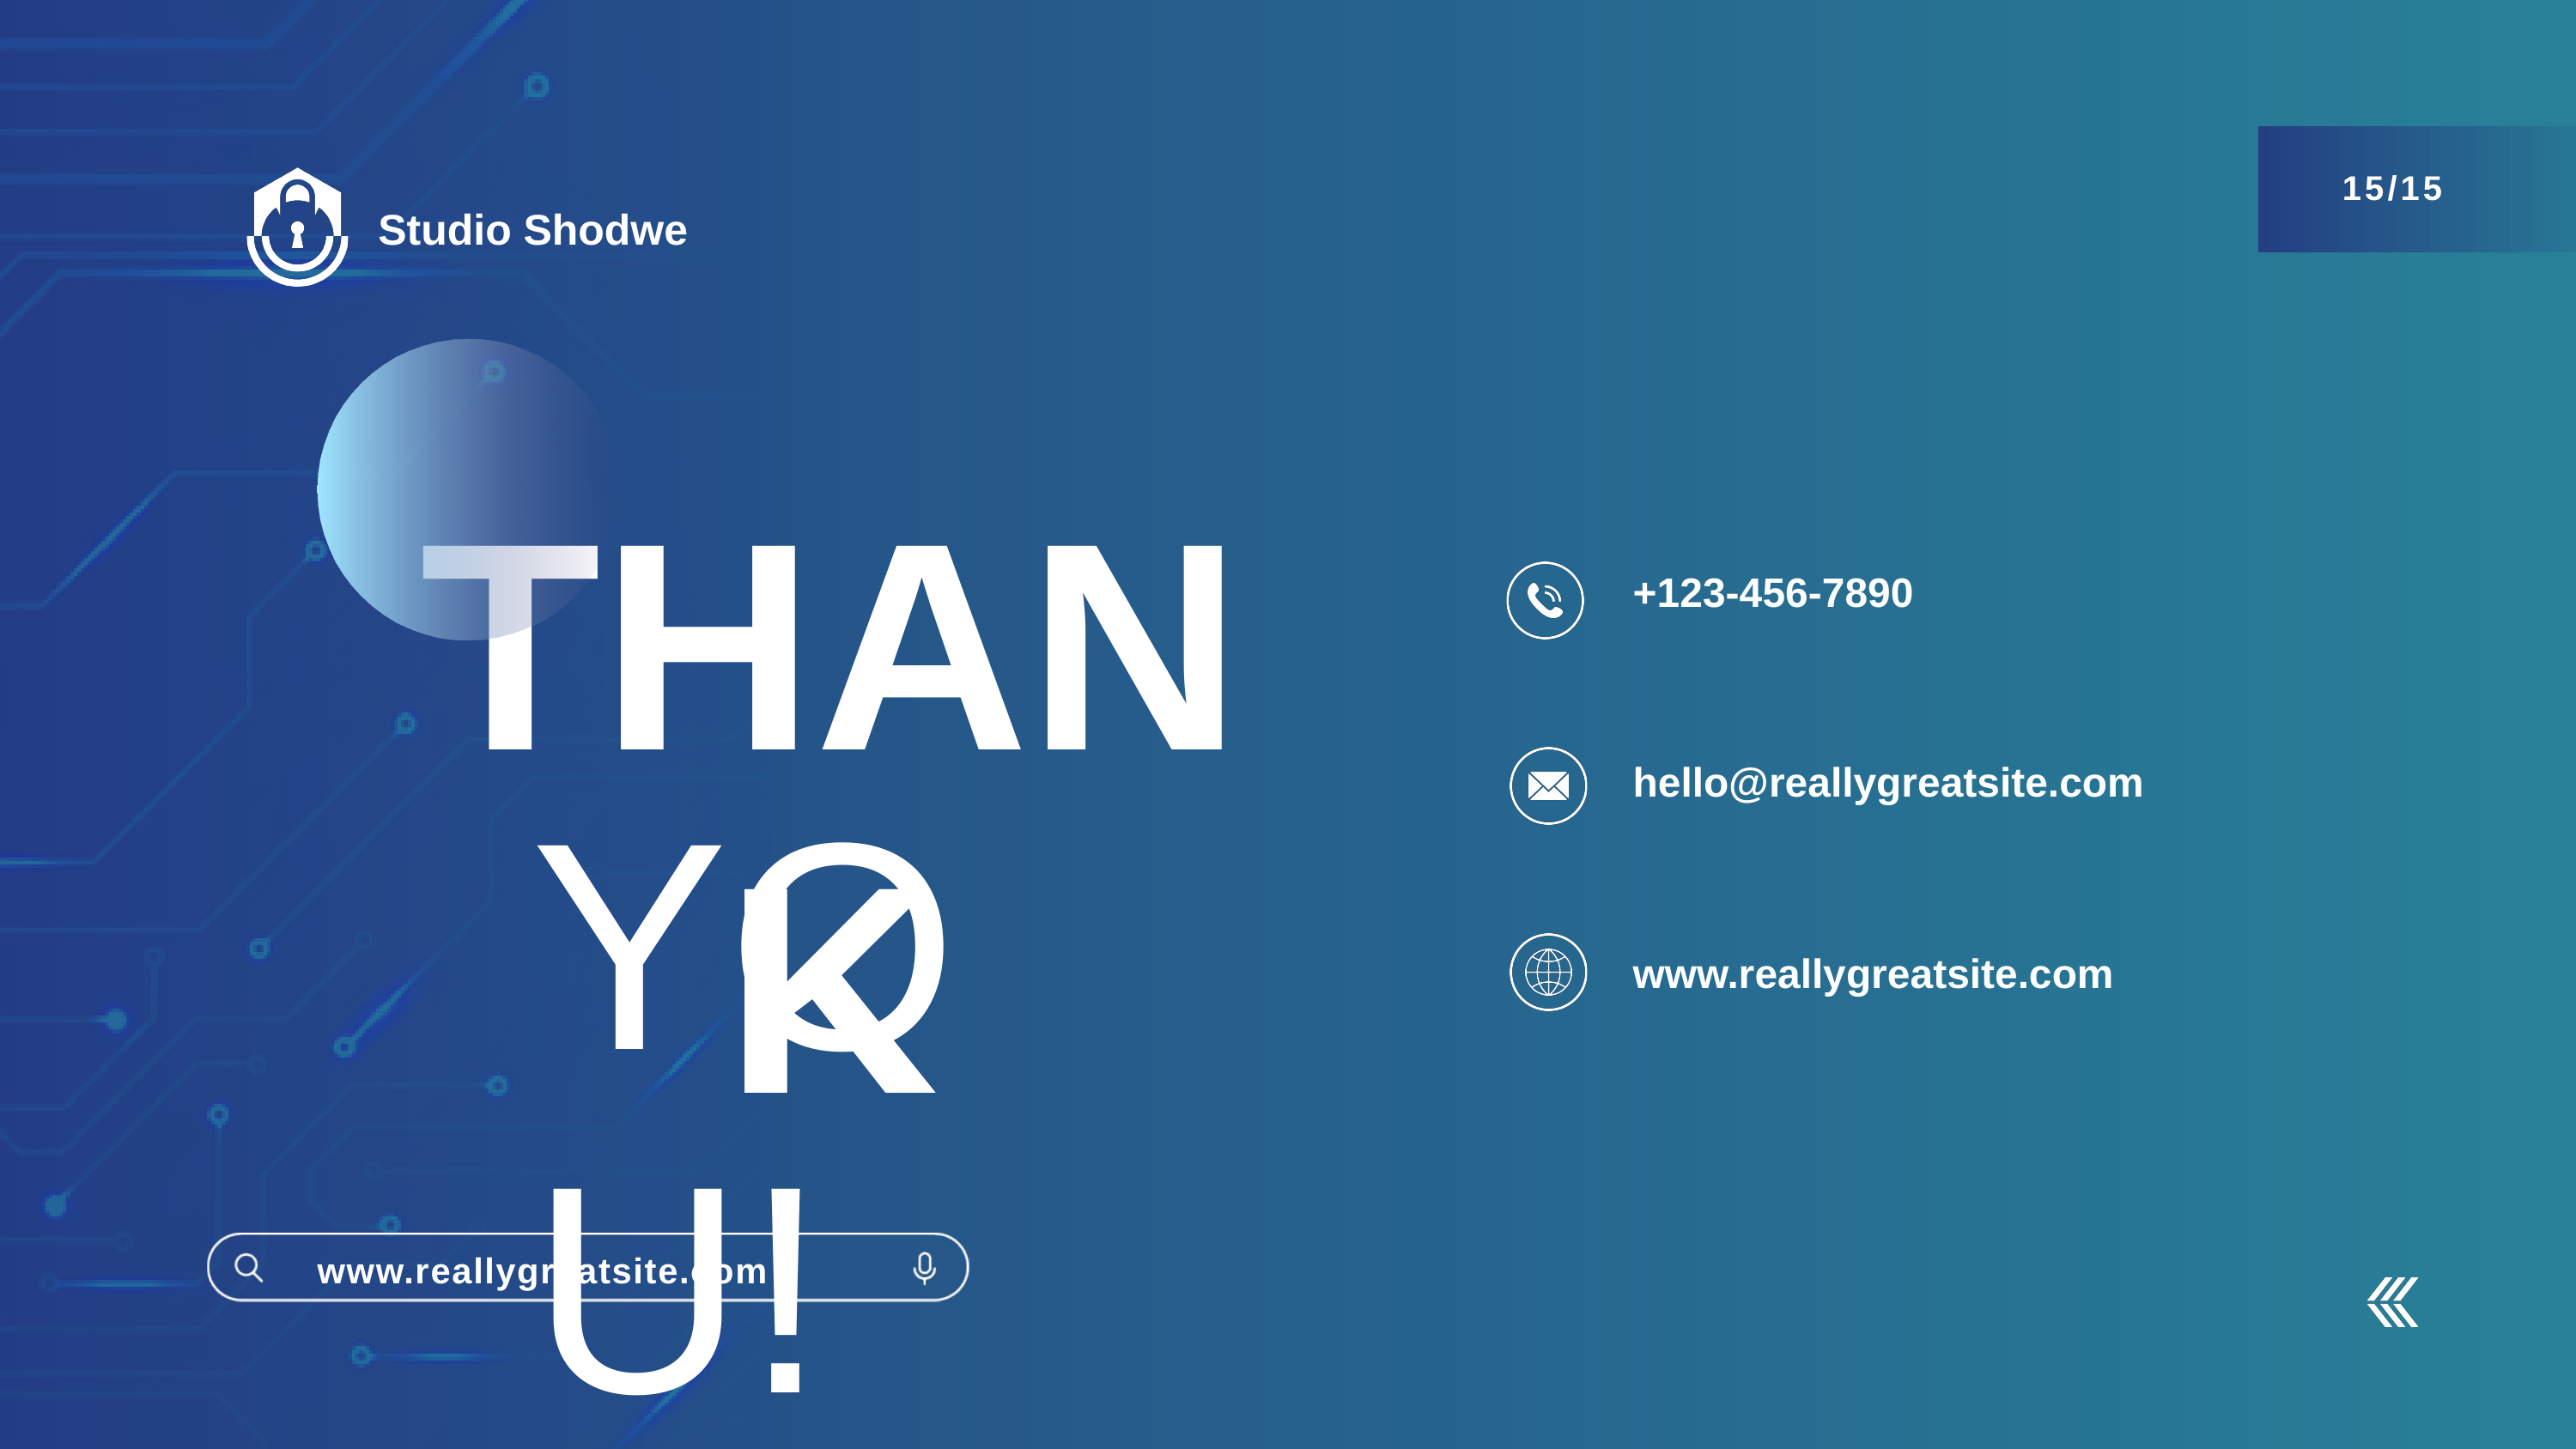

15/15
Studio Shodwe

THANK

+123-456-7890

hello@reallygreatsite.com
YOU!

www.reallygreatsite.com

www.reallygreatsite.com